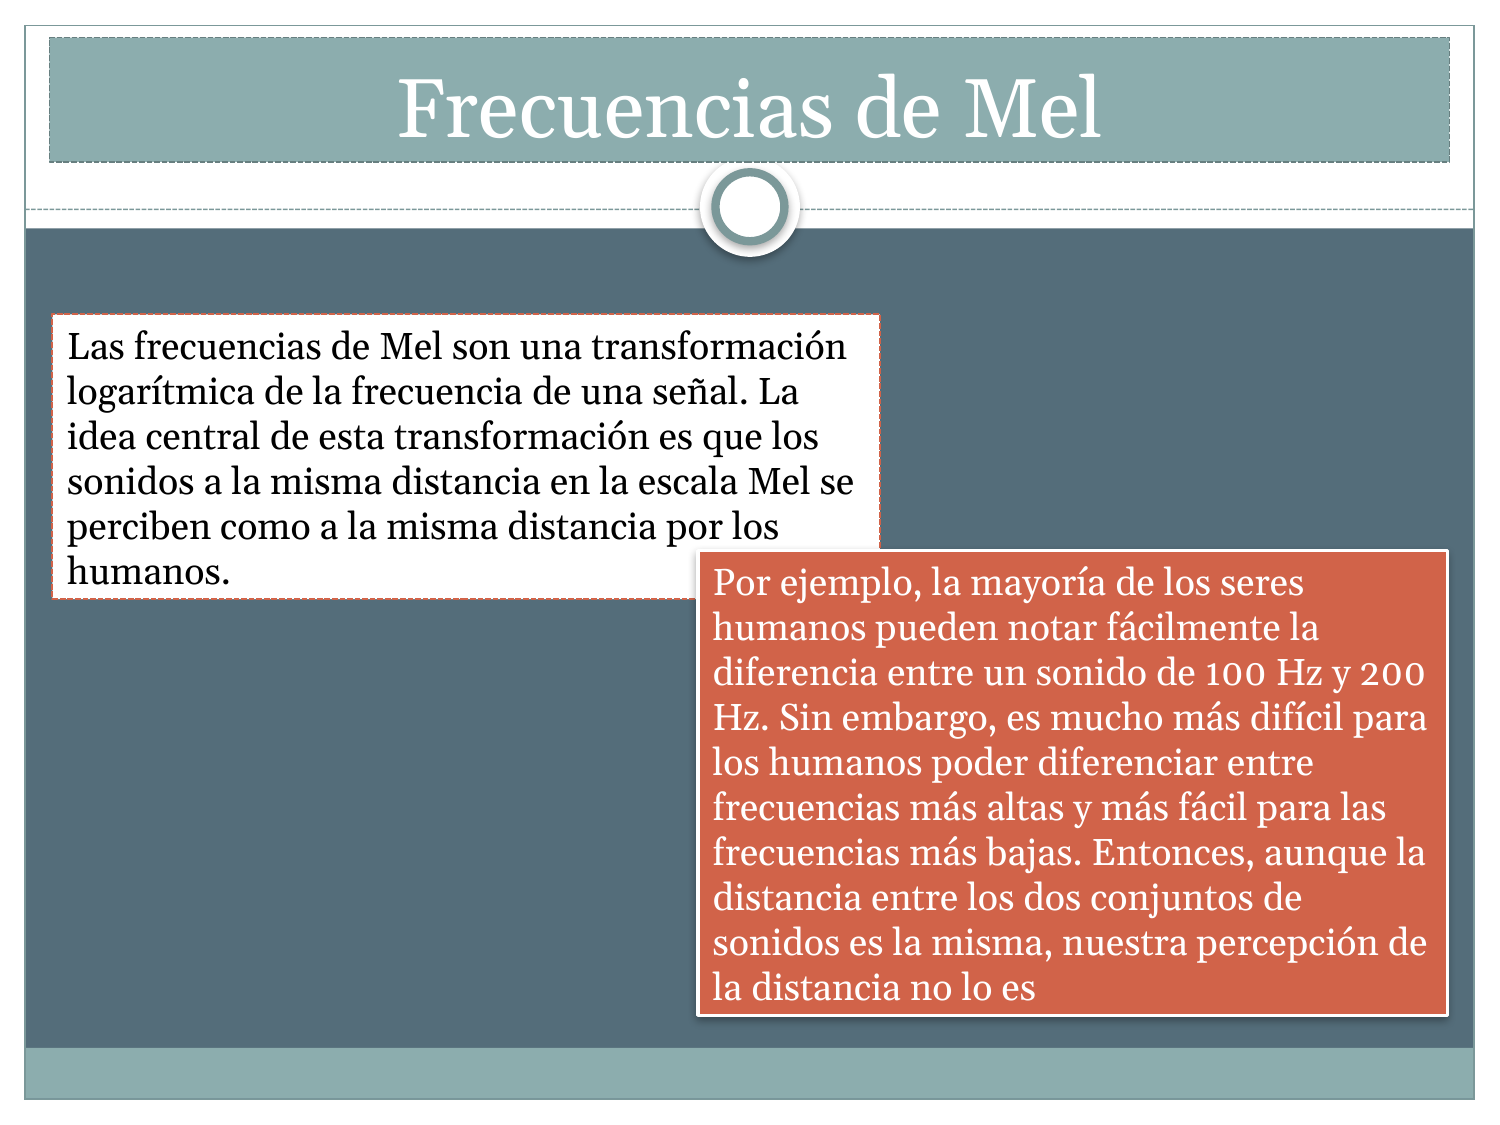

# Frecuencias de Mel
Las frecuencias de Mel son una transformación logarítmica de la frecuencia de una señal. La idea central de esta transformación es que los sonidos a la misma distancia en la escala Mel se perciben como a la misma distancia por los humanos.
Por ejemplo, la mayoría de los seres humanos pueden notar fácilmente la diferencia entre un sonido de 100 Hz y 200 Hz. Sin embargo, es mucho más difícil para los humanos poder diferenciar entre frecuencias más altas y más fácil para las frecuencias más bajas. Entonces, aunque la distancia entre los dos conjuntos de sonidos es la misma, nuestra percepción de la distancia no lo es